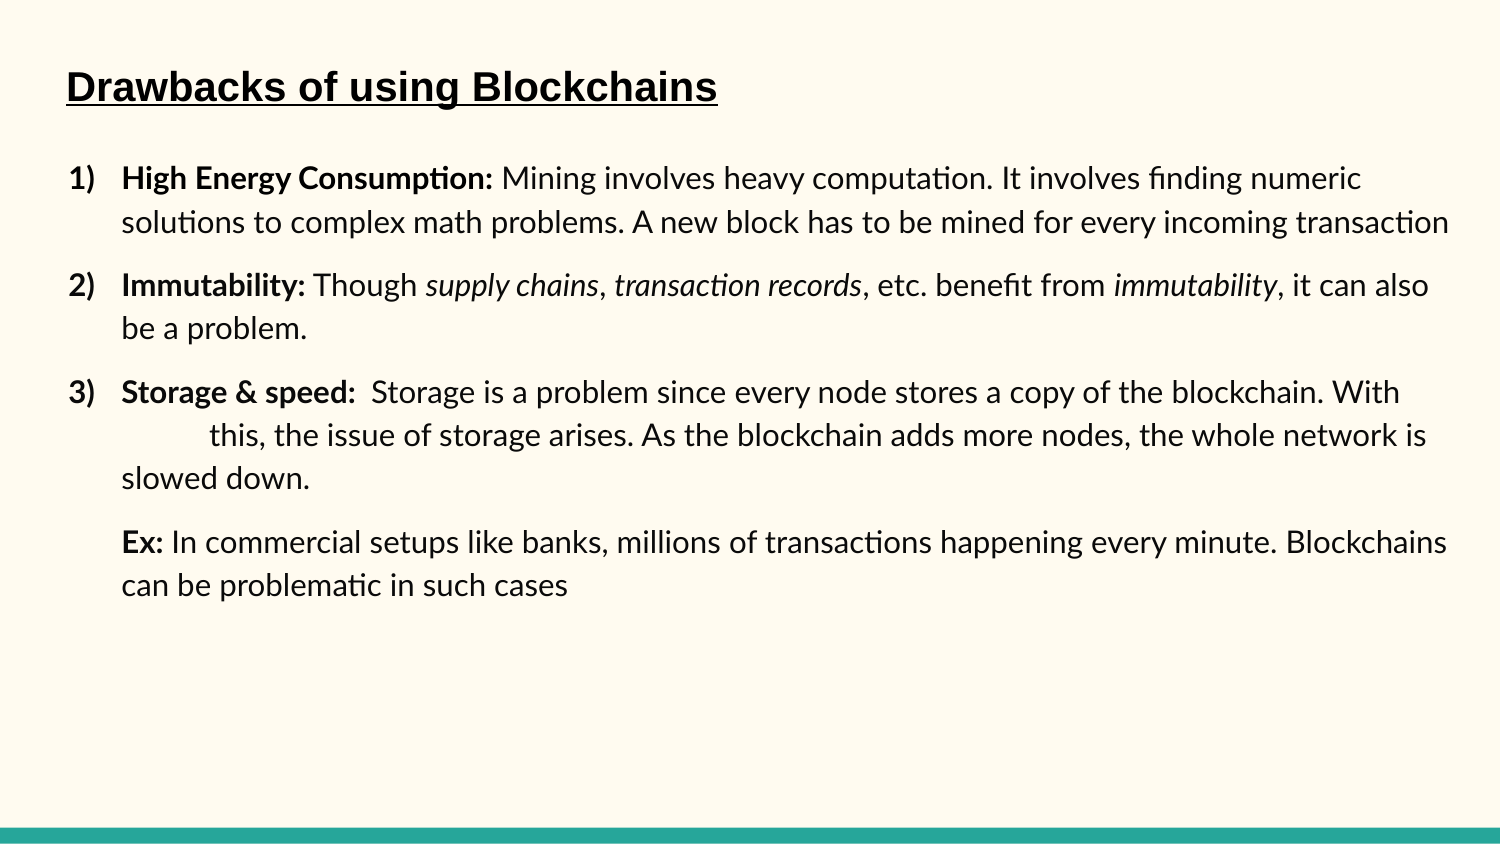

# Drawbacks of using Blockchains
High Energy Consumption: Mining involves heavy computation. It involves finding numeric solutions to complex math problems. A new block has to be mined for every incoming transaction
Immutability: Though supply chains, transaction records, etc. benefit from immutability, it can also be a problem.
Storage & speed:  Storage is a problem since every node stores a copy of the blockchain. With                  this, the issue of storage arises. As the blockchain adds more nodes, the whole network is slowed down.
Ex: In commercial setups like banks, millions of transactions happening every minute. Blockchains can be problematic in such cases